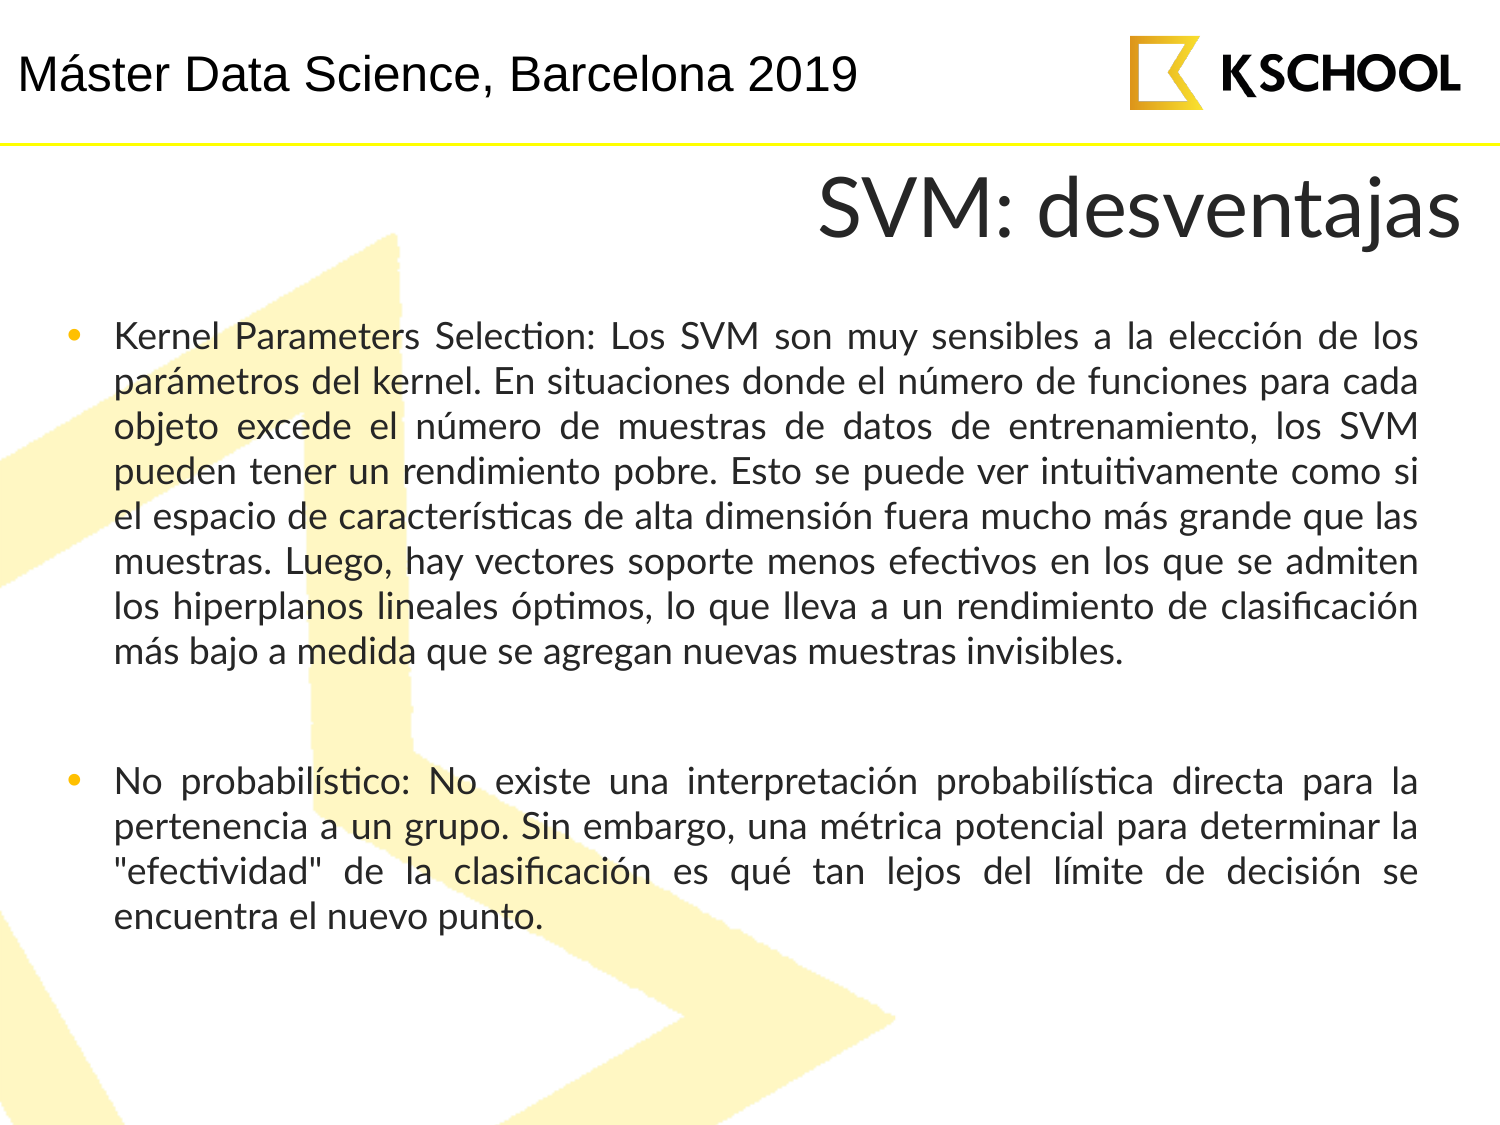

# SVM: desventajas
Kernel Parameters Selection: Los SVM son muy sensibles a la elección de los parámetros del kernel. En situaciones donde el número de funciones para cada objeto excede el número de muestras de datos de entrenamiento, los SVM pueden tener un rendimiento pobre. Esto se puede ver intuitivamente como si el espacio de características de alta dimensión fuera mucho más grande que las muestras. Luego, hay vectores soporte menos efectivos en los que se admiten los hiperplanos lineales óptimos, lo que lleva a un rendimiento de clasificación más bajo a medida que se agregan nuevas muestras invisibles.

No probabilístico: No existe una interpretación probabilística directa para la pertenencia a un grupo. Sin embargo, una métrica potencial para determinar la "efectividad" de la clasificación es qué tan lejos del límite de decisión se encuentra el nuevo punto.